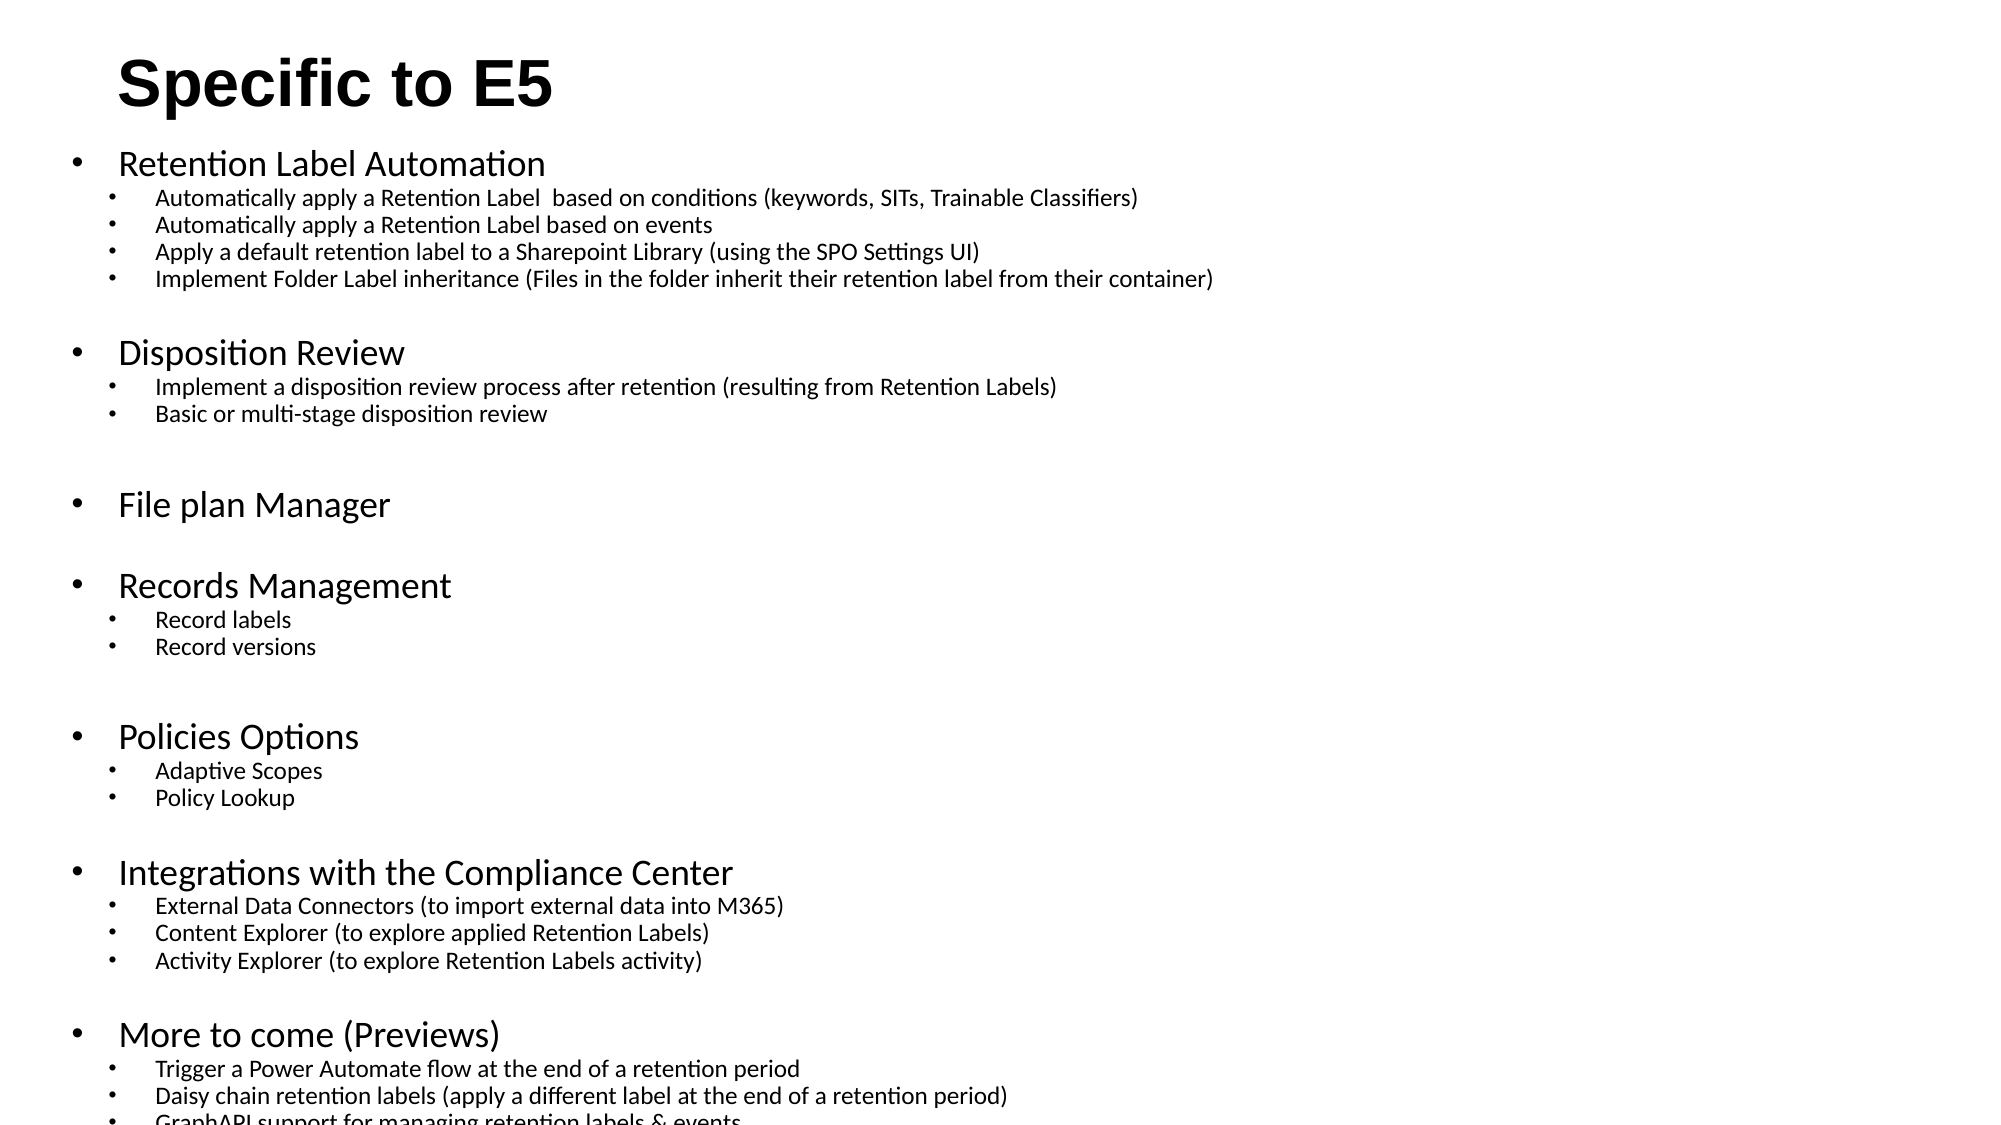

# Specific to E5
Retention Label Automation
Automatically apply a Retention Label  based on conditions (keywords, SITs, Trainable Classifiers)
Automatically apply a Retention Label based on events
Apply a default retention label to a Sharepoint Library (using the SPO Settings UI)
Implement Folder Label inheritance (Files in the folder inherit their retention label from their container)

Disposition Review
Implement a disposition review process after retention (resulting from Retention Labels)
Basic or multi-stage disposition review

File plan Manager

Records Management
Record labels
Record versions

Policies Options
Adaptive Scopes
Policy Lookup

Integrations with the Compliance Center
External Data Connectors (to import external data into M365)
Content Explorer (to explore applied Retention Labels)
Activity Explorer (to explore Retention Labels activity)

More to come (Previews)
Trigger a Power Automate flow at the end of a retention period
Daisy chain retention labels (apply a different label at the end of a retention period)
GraphAPI support for managing retention labels & events